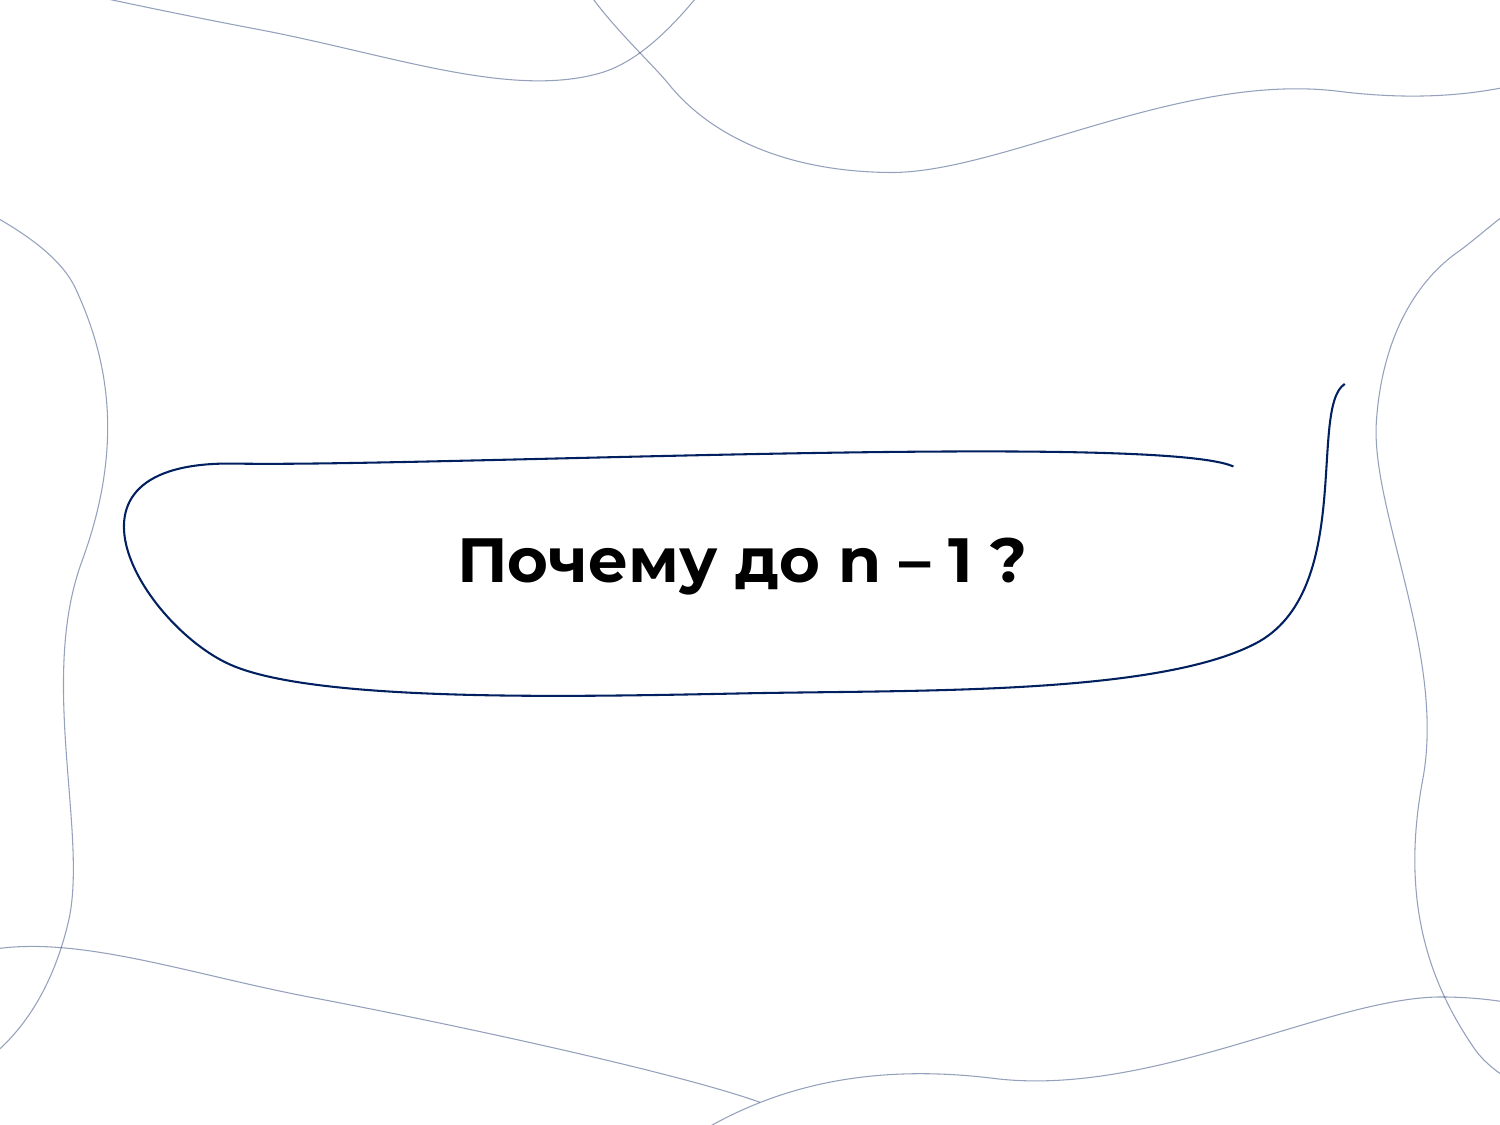

# Почему до n – 1 ?